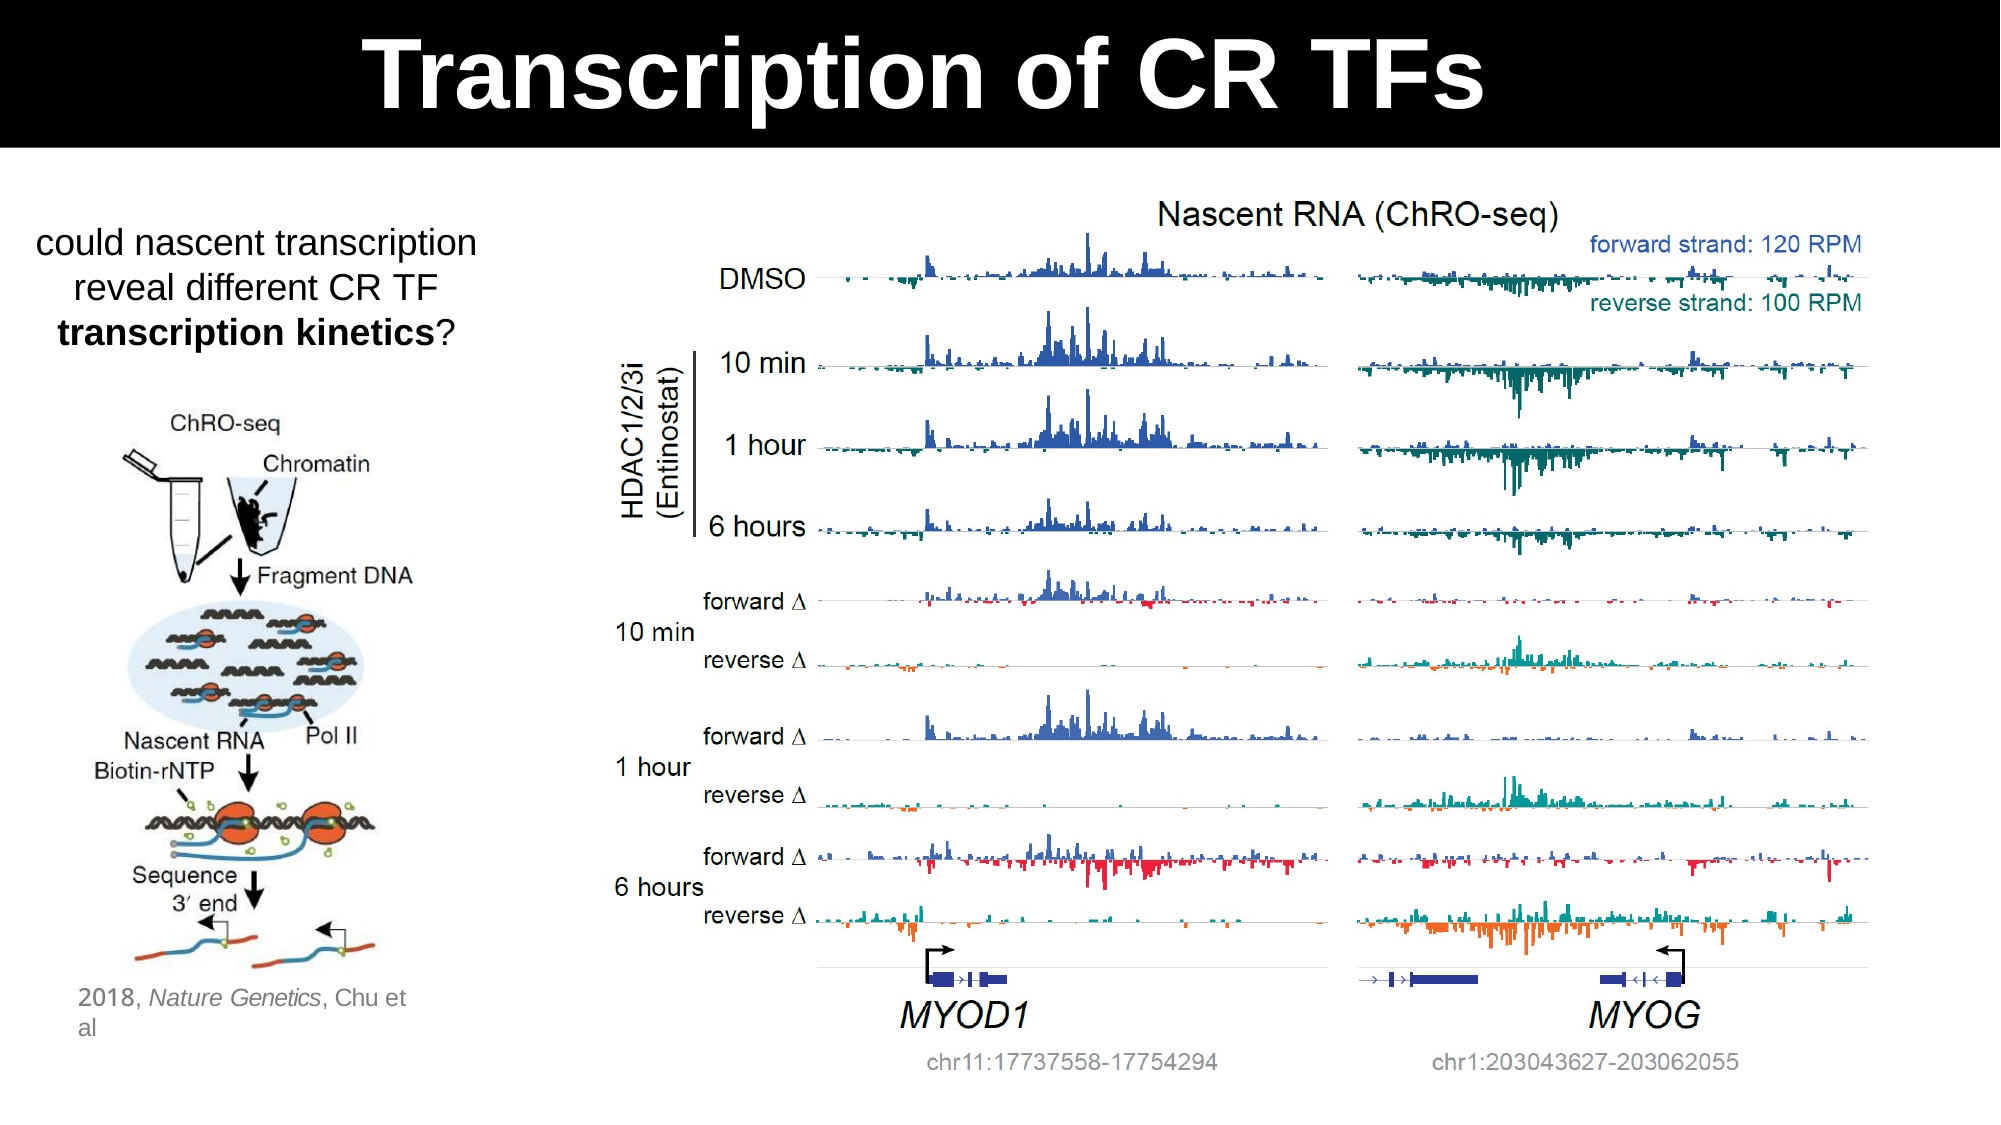

Transcription of CR TFs

could nascent transcription  reveal different CR TF  transcription kinetics?
2018, Nature Genetics, Chu et al